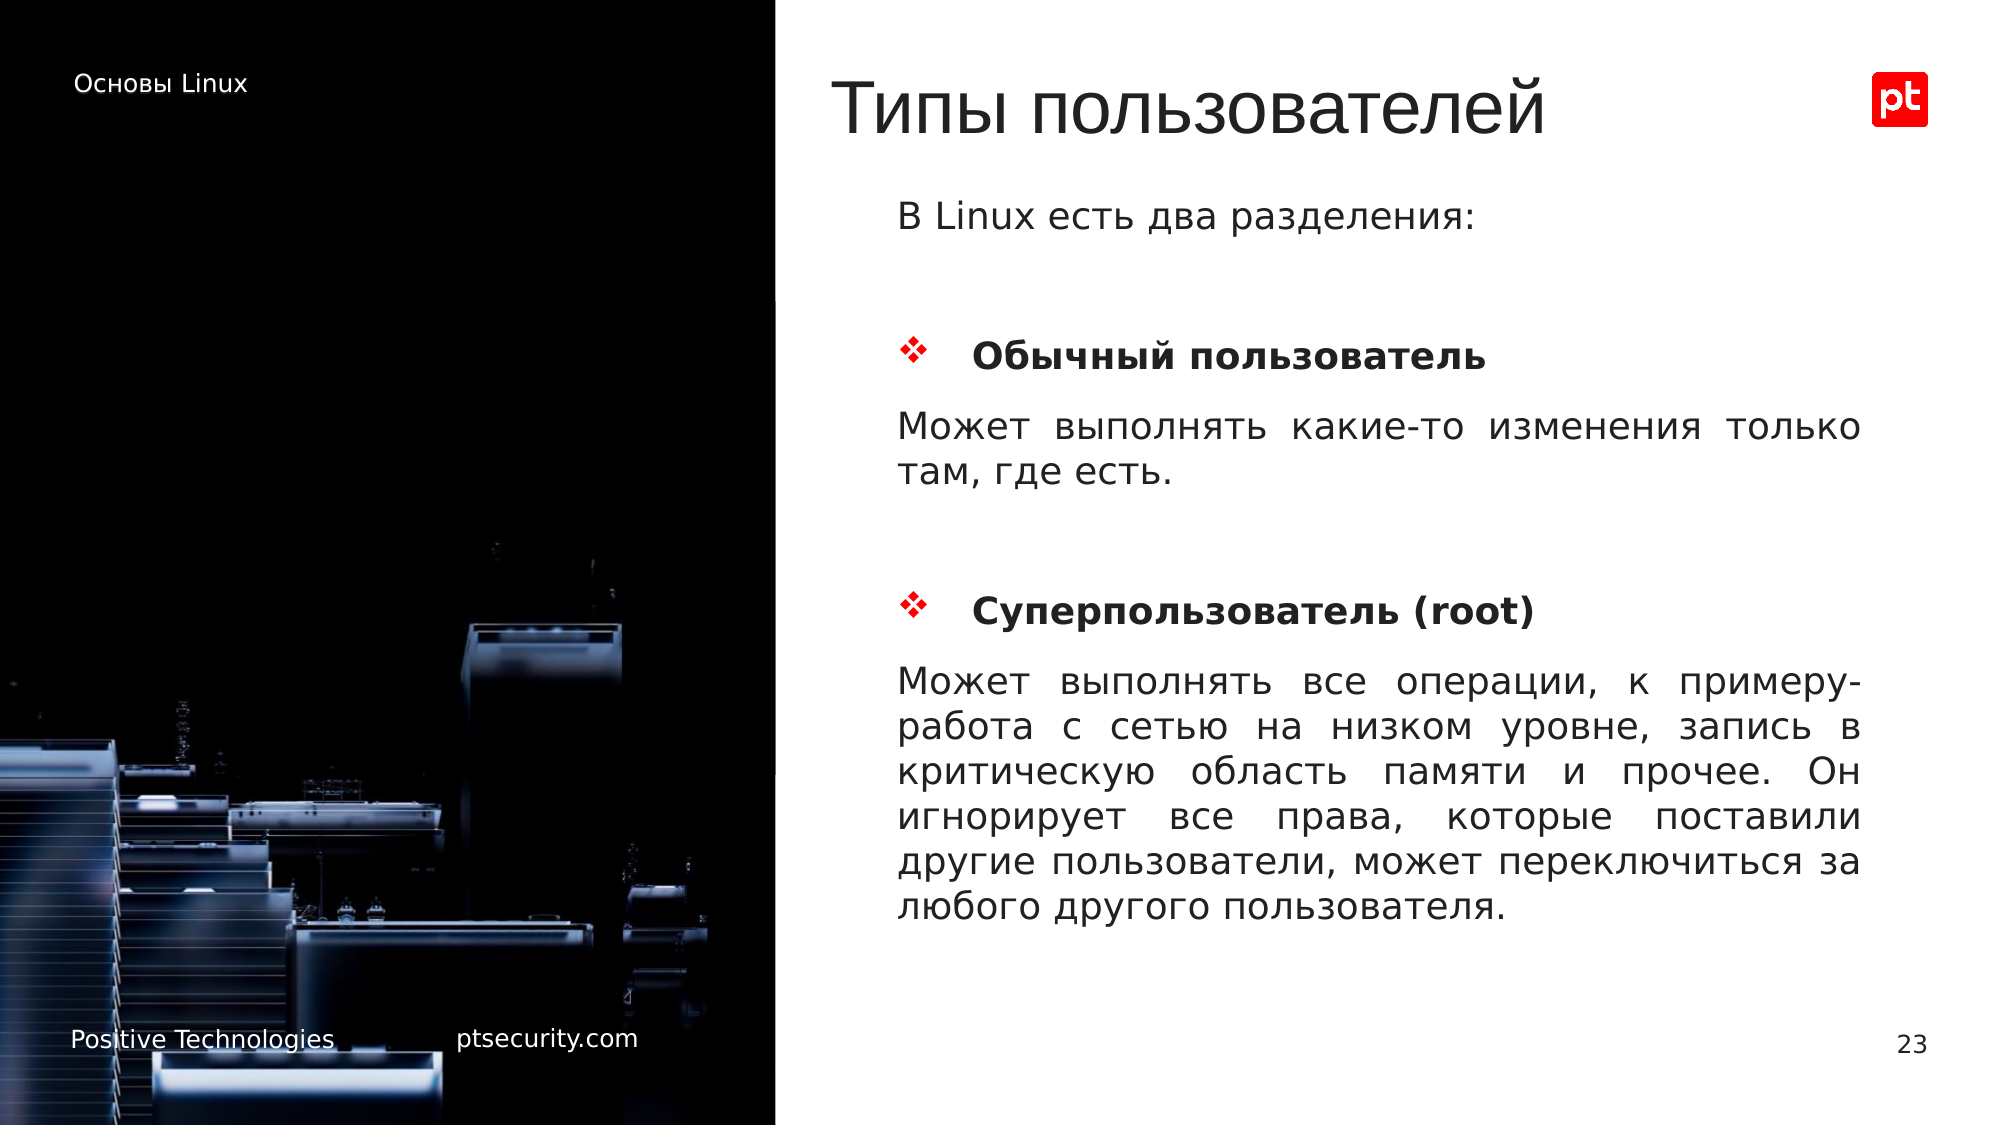

# Типы пользователей
Основы Linux
Основы Linux
В Linux есть два разделения:

Обычный пользователь
Может выполнять какие-то изменения только там, где есть.

Суперпользователь (root)
Может выполнять все операции, к примеру- работа с сетью на низком уровне, запись в критическую область памяти и прочее. Он игнорирует все права, которые поставили другие пользователи, может переключиться за любого другого пользователя.

23